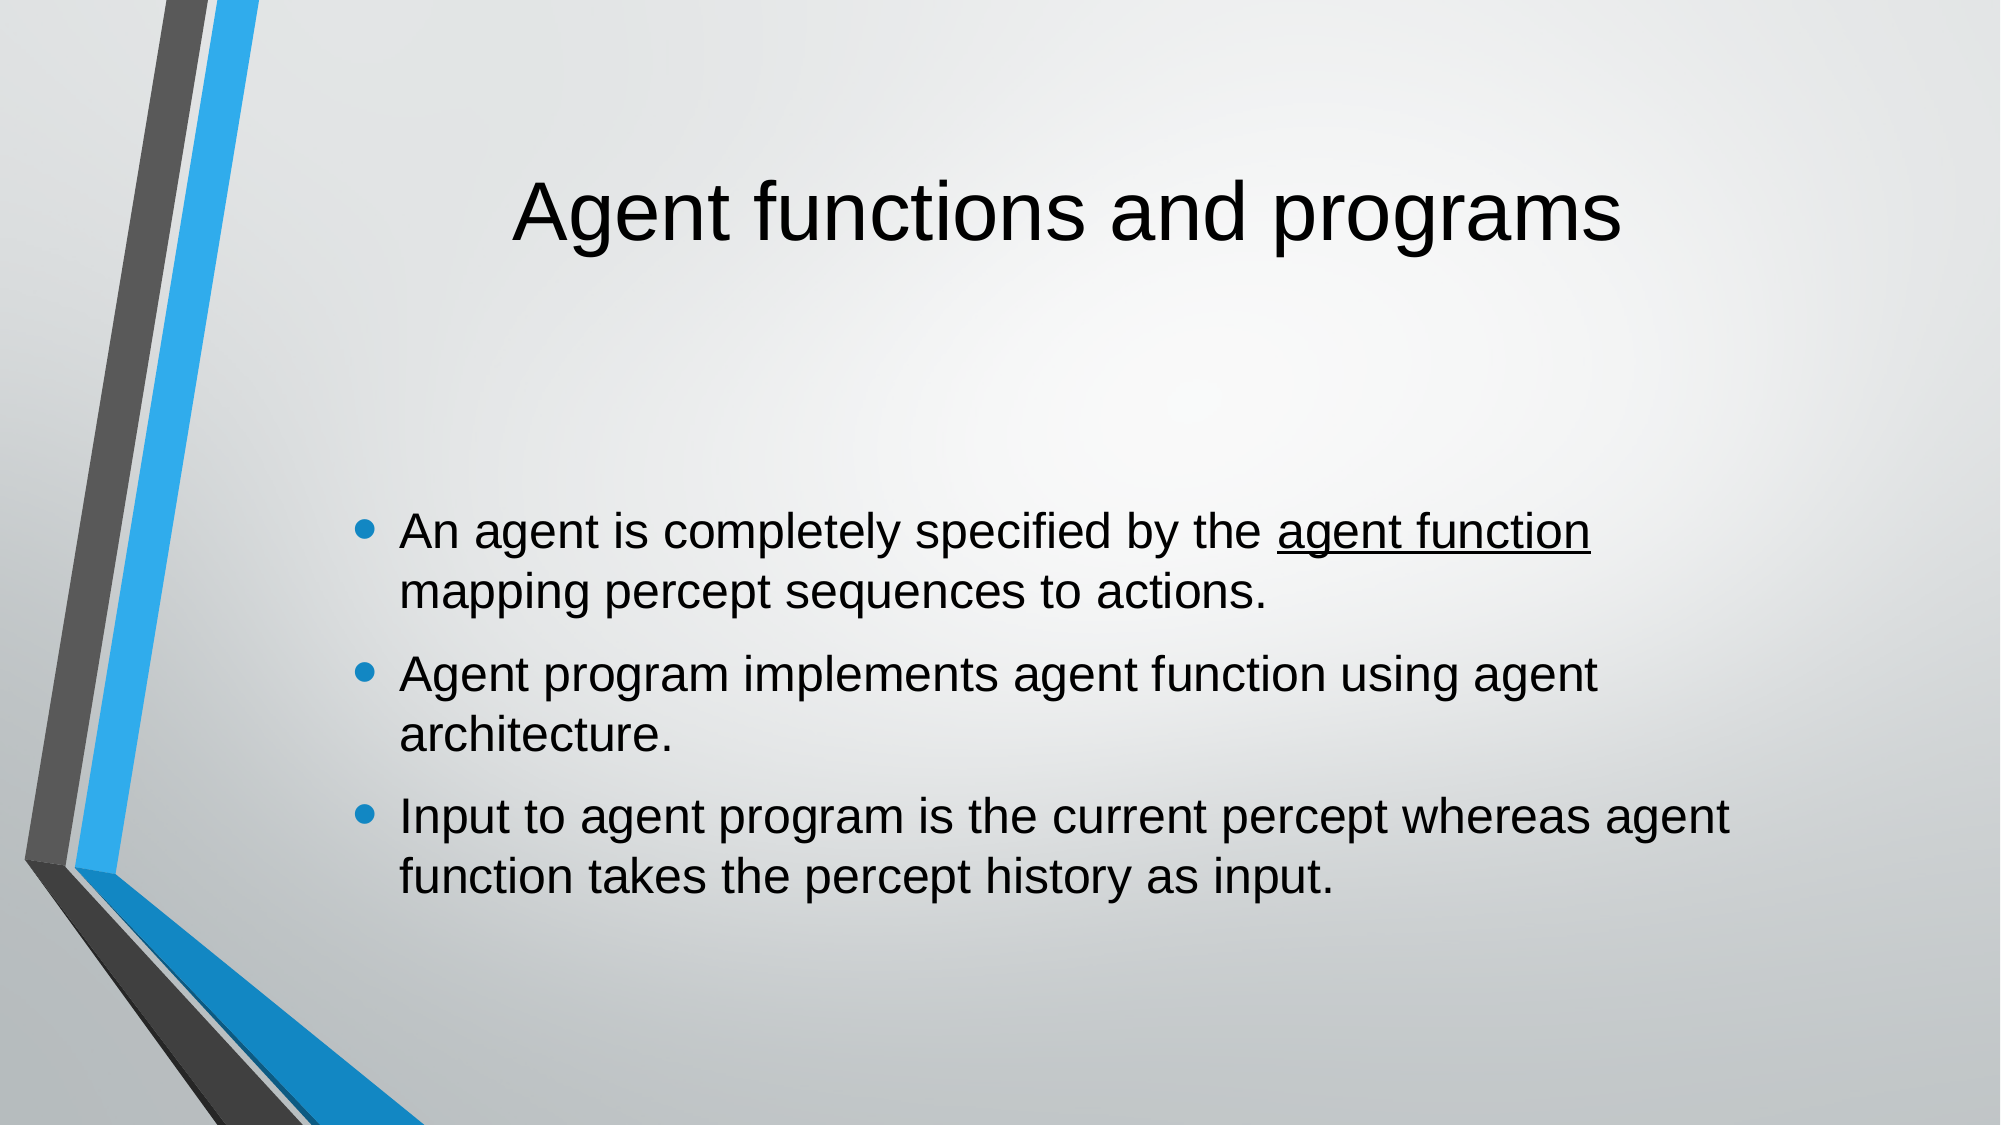

# Agent functions and programs

An agent is completely specified by the agent function mapping percept sequences to actions.
Agent program implements agent function using agent architecture.
Input to agent program is the current percept whereas agent function takes the percept history as input.